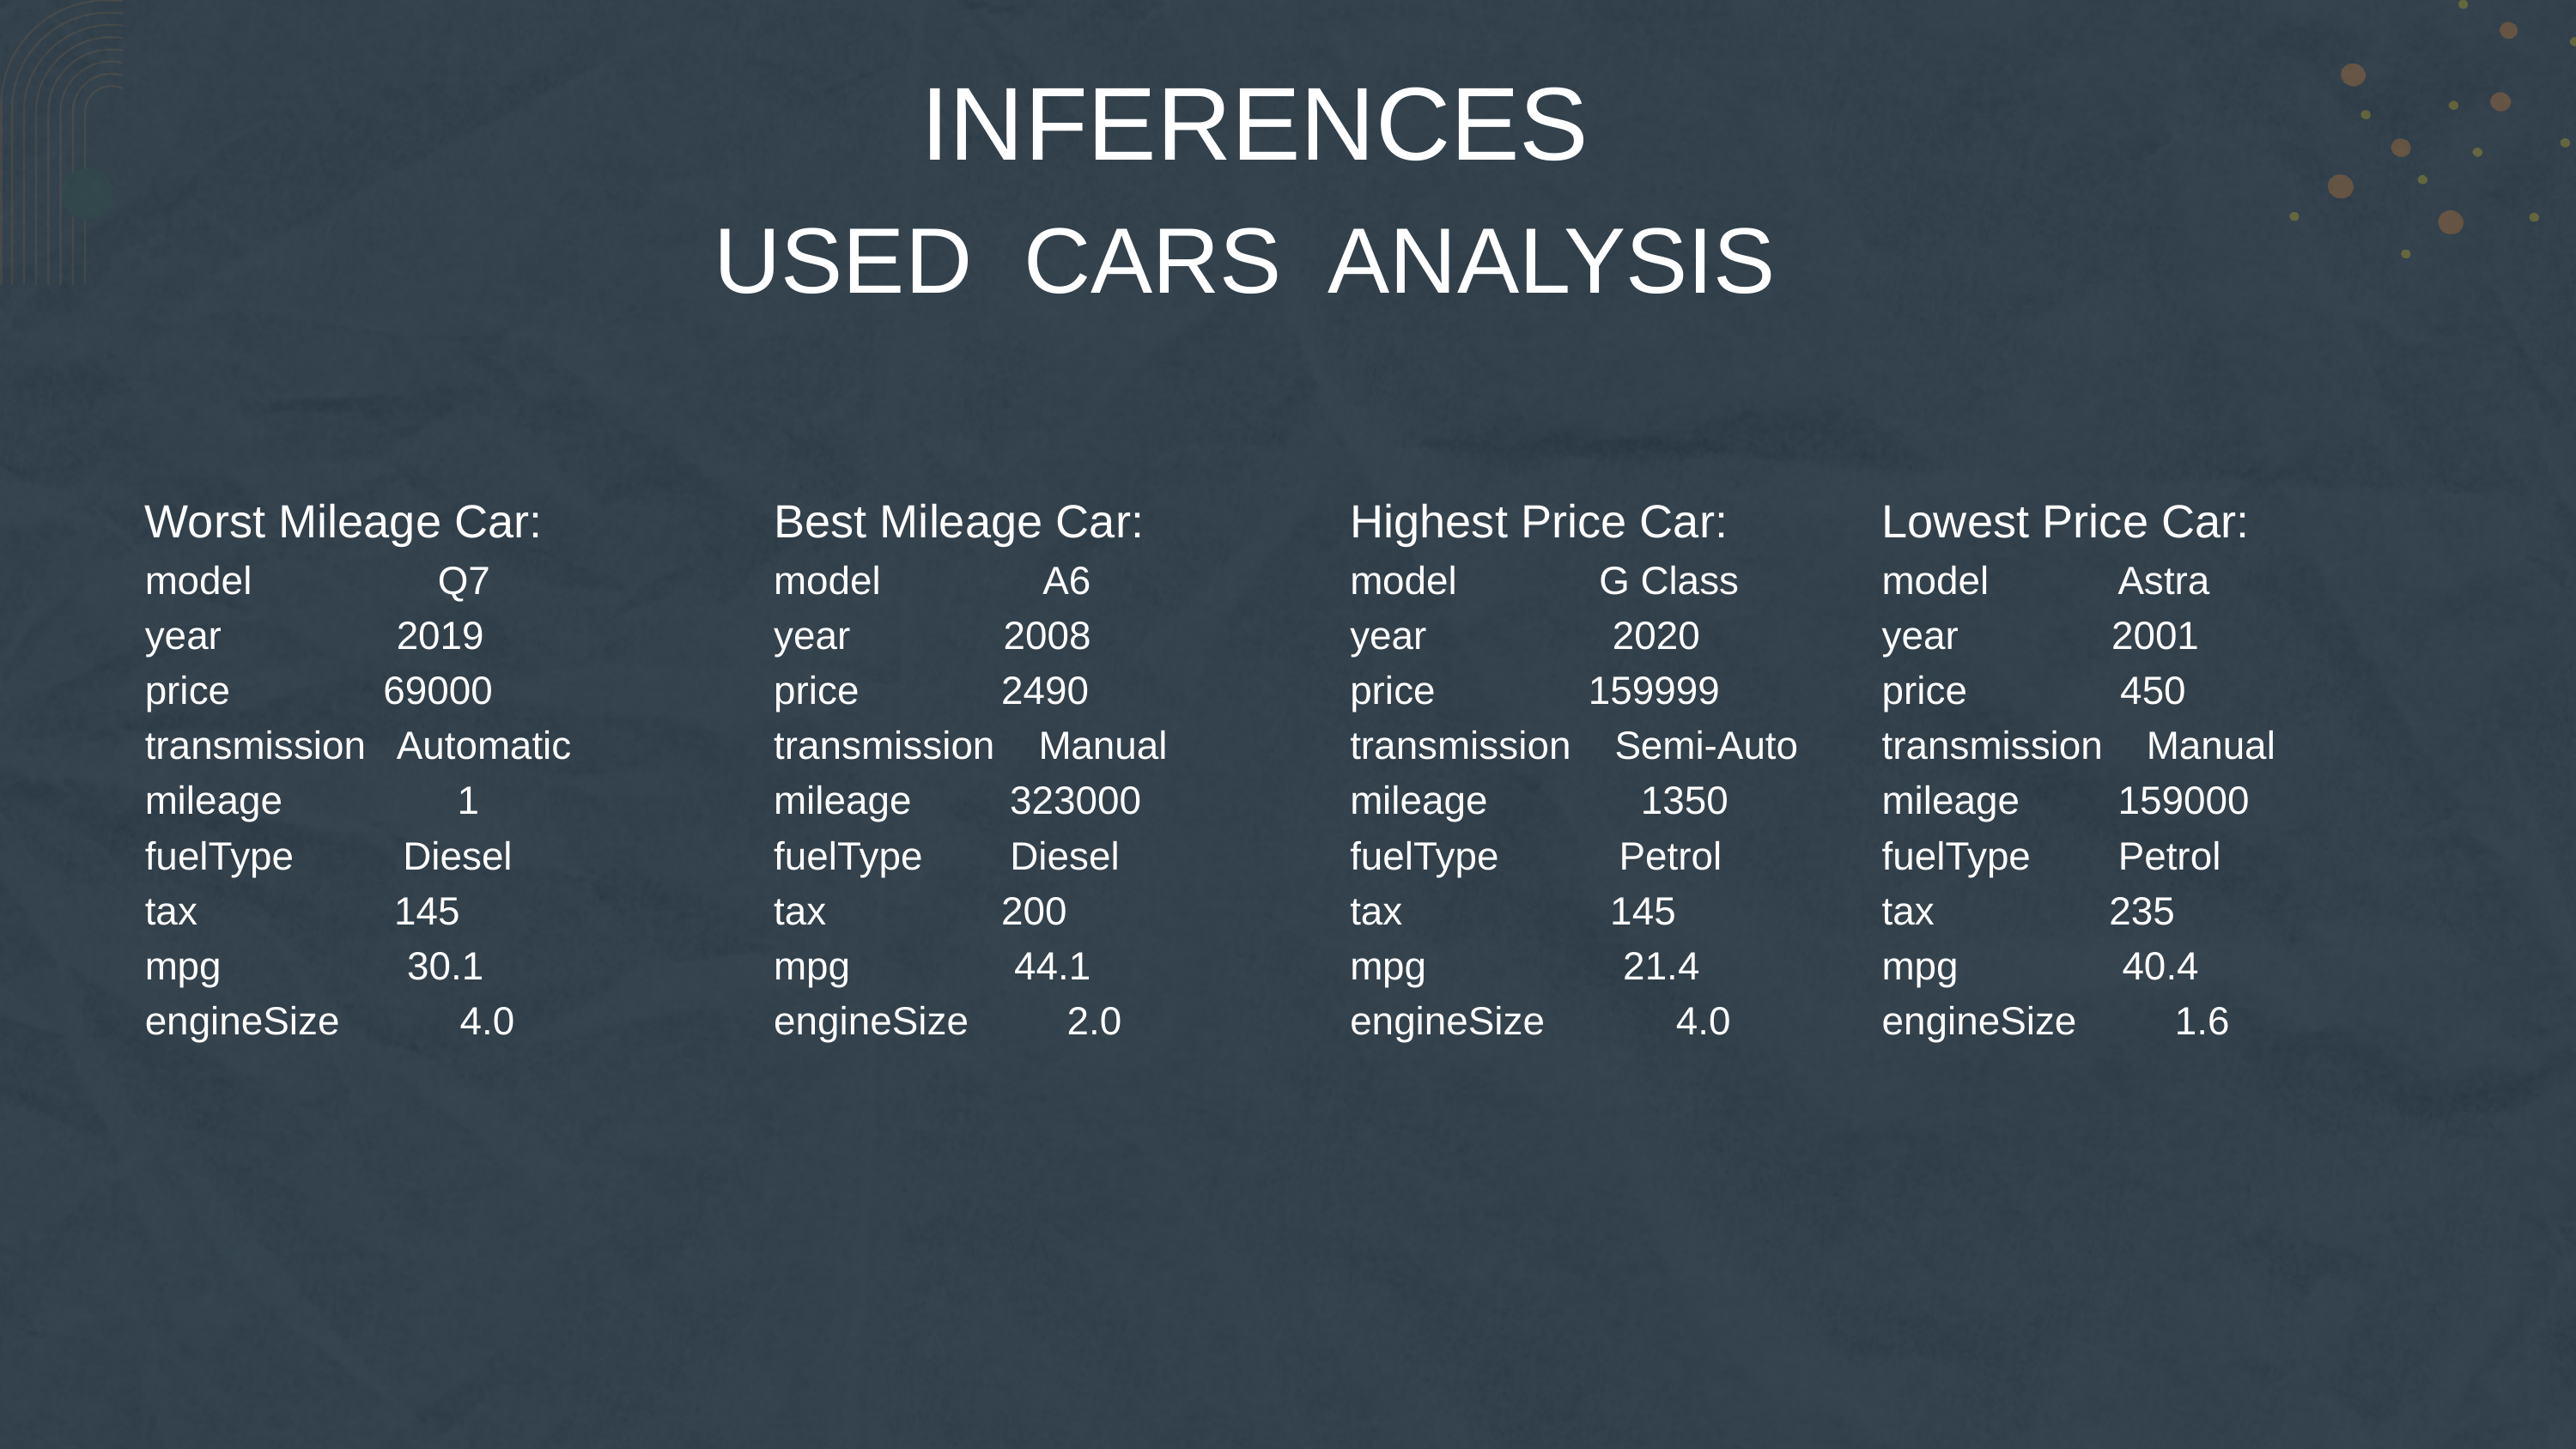

INFERENCES
USED  CARS  ANALYSIS
Best Mileage Car:
model               A6
year              2008
price             2490
transmission    Manual
mileage         323000
fuelType        Diesel
tax                200
mpg               44.1
engineSize         2.0
Highest Price Car:
model             G Class
year                 2020
price              159999
transmission    Semi-Auto
mileage              1350
fuelType           Petrol
tax                   145
mpg                  21.4
engineSize            4.0
Lowest Price Car:
model            Astra
year              2001
price              450
transmission    Manual
mileage         159000
fuelType        Petrol
tax                235
mpg               40.4
engineSize         1.6
Worst Mileage Car:
model                 Q7
year                2019
price              69000
transmission   Automatic
mileage                1
fuelType          Diesel
tax                  145
mpg                 30.1
engineSize           4.0